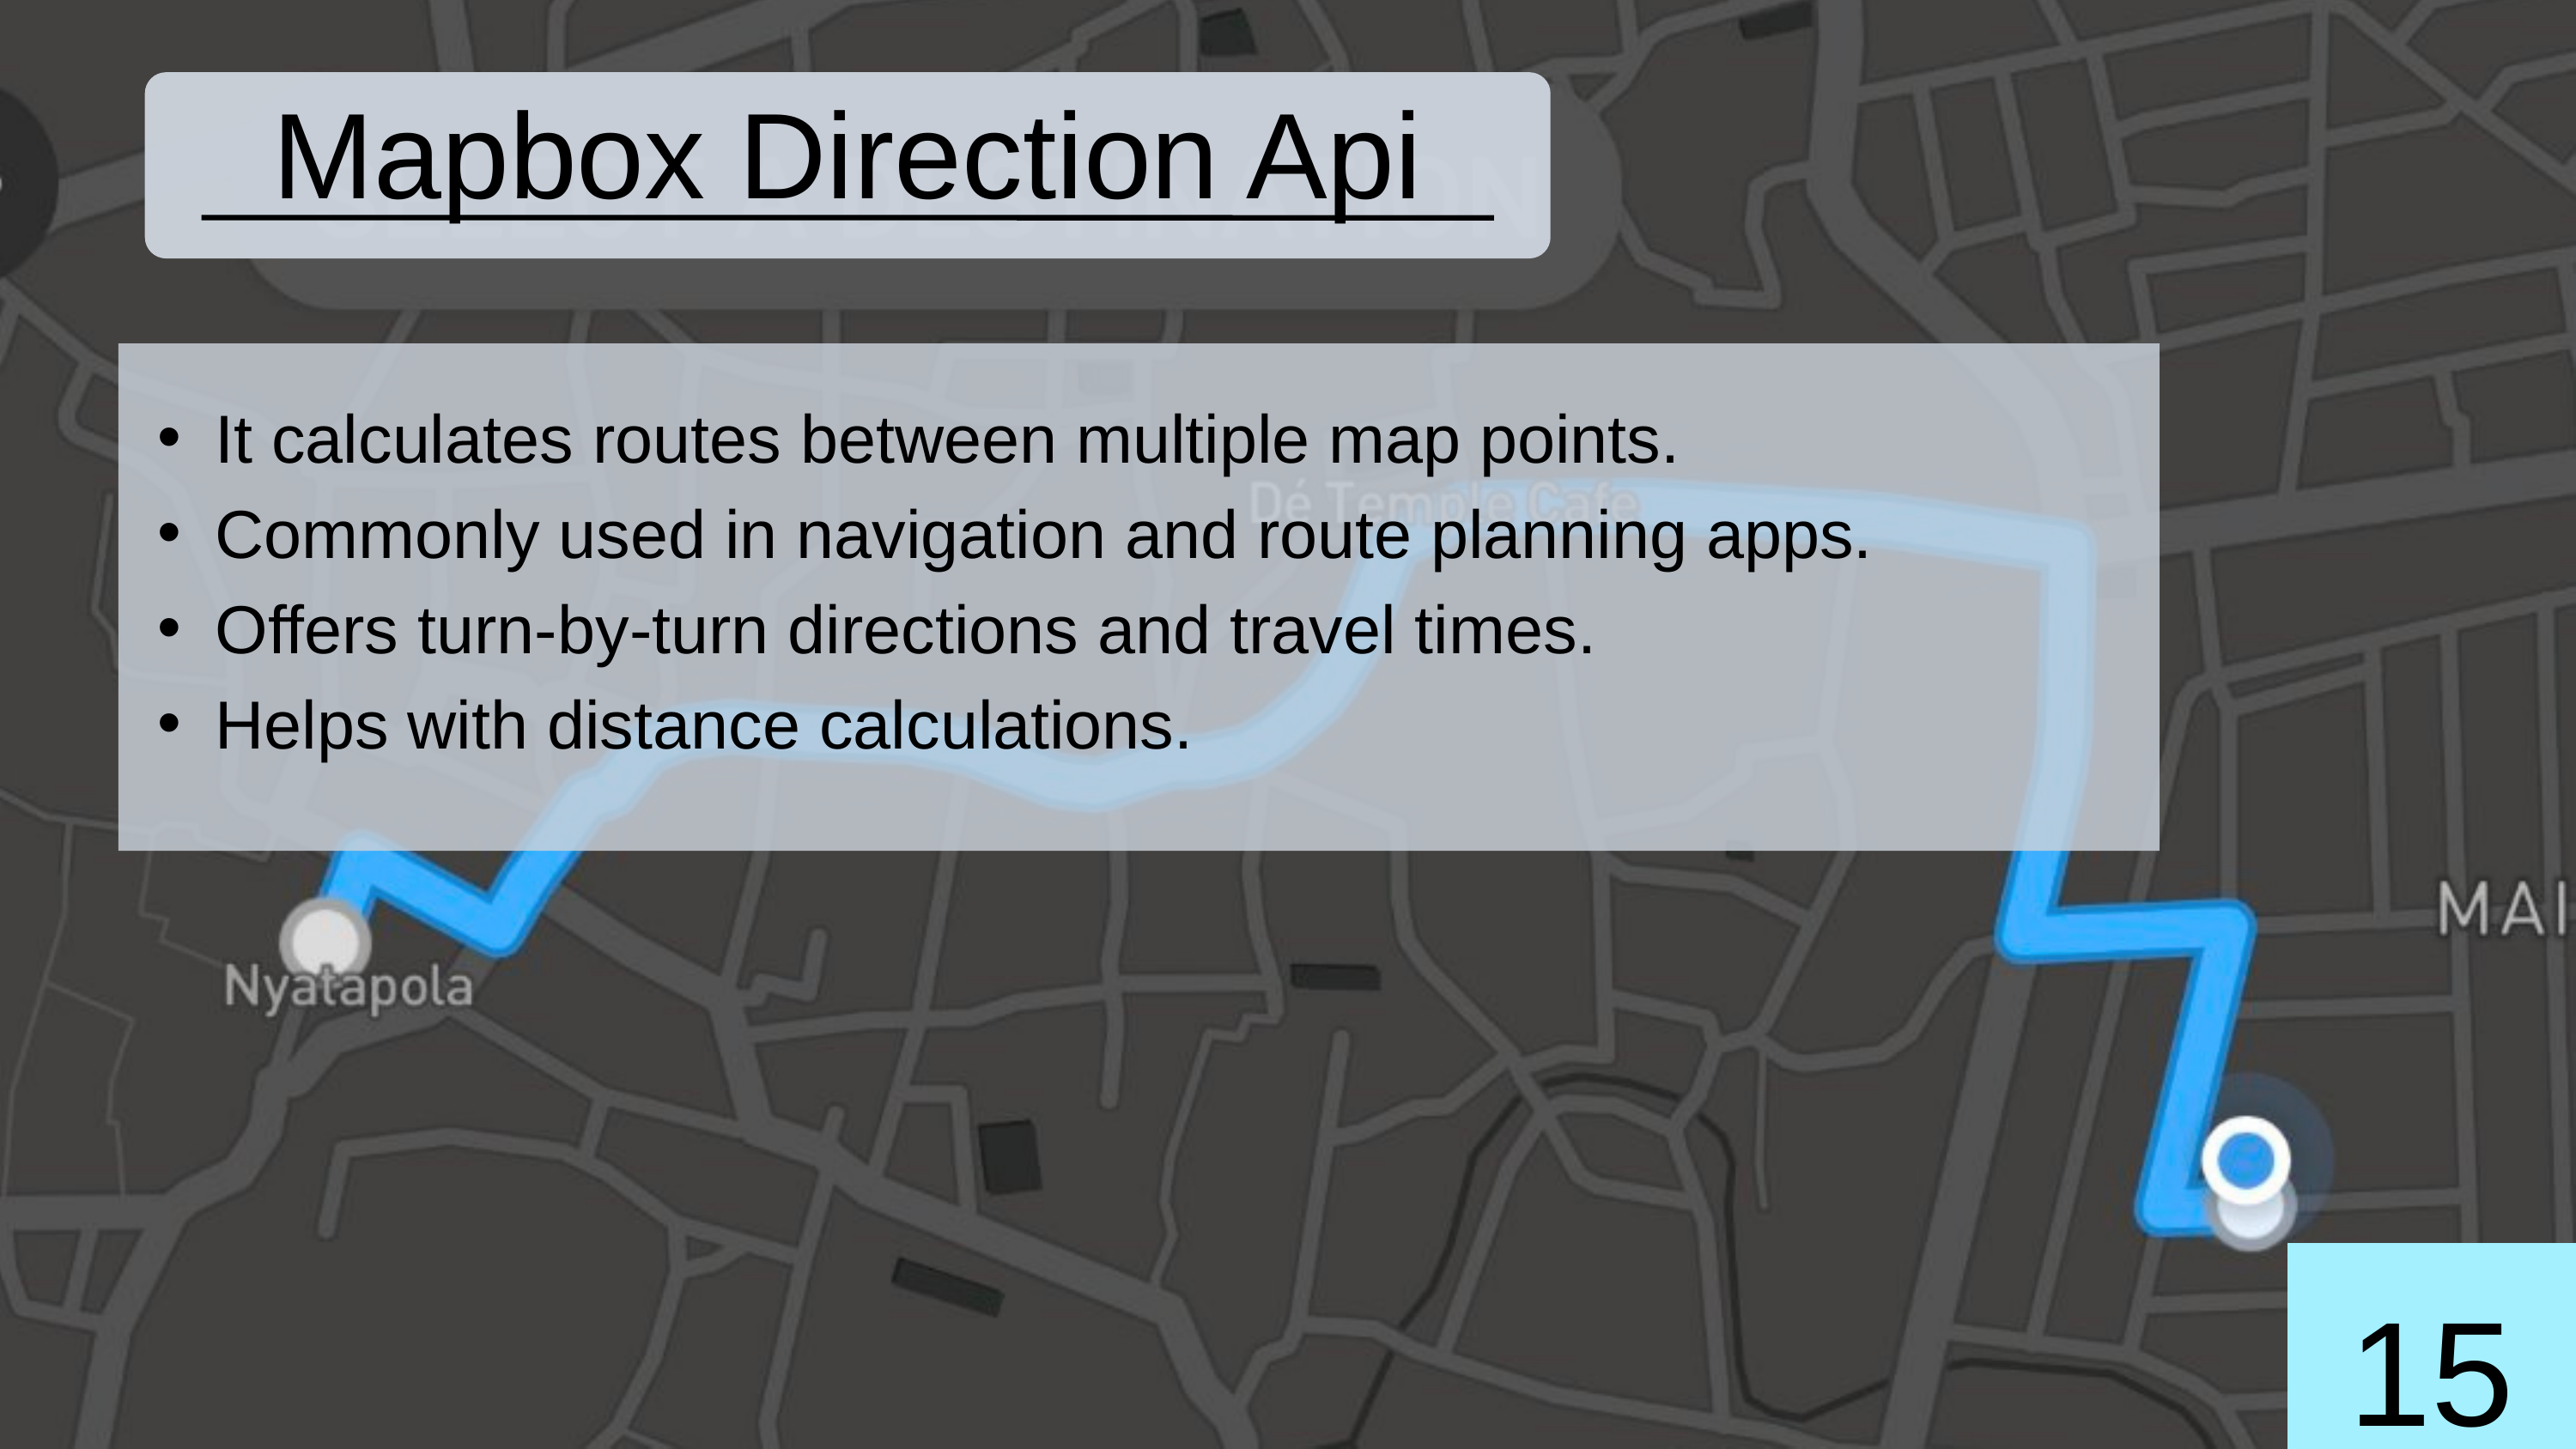

Mapbox Direction Api

It calculates routes between multiple map points.
Commonly used in navigation and route planning apps.
Offers turn-by-turn directions and travel times.
Helps with distance calculations.

15